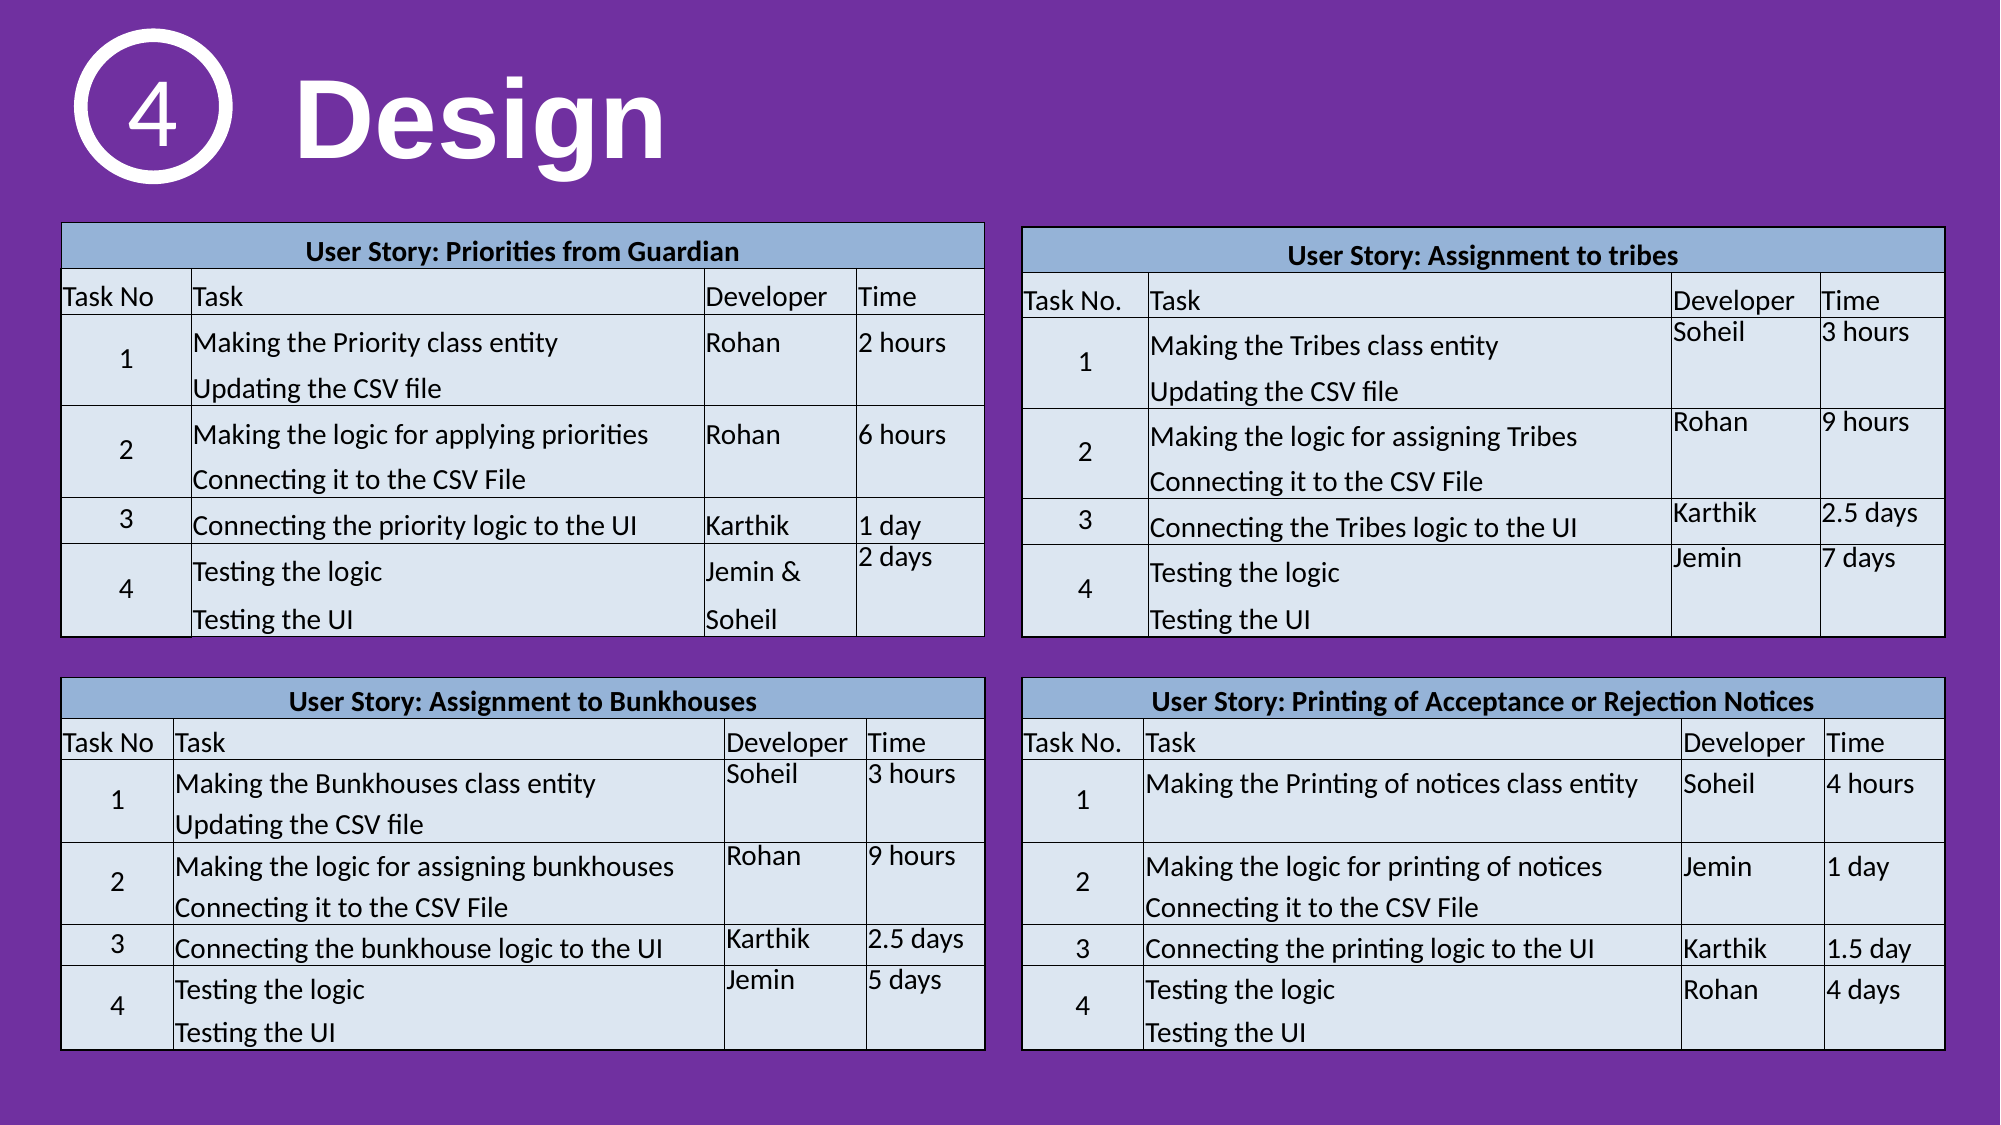

4
Design
| User Story: Priorities from Guardian |  |  |  |
| --- | --- | --- | --- |
| Task No | Task | Developer | Time |
| 1 | Making the Priority class entity | Rohan | 2 hours |
|  | Updating the CSV file |  |  |
| 2 | Making the logic for applying priorities | Rohan | 6 hours |
|  | Connecting it to the CSV File |  |  |
| 3 | Connecting the priority logic to the UI | Karthik | 1 day |
| 4 | Testing the logic | Jemin & | 2 days |
|  | Testing the UI | Soheil |  |
| User Story: Assignment to tribes |  |  |  |
| --- | --- | --- | --- |
| Task No. | Task | Developer | Time |
| 1 | Making the Tribes class entity | Soheil | 3 hours |
|  | Updating the CSV file |  |  |
| 2 | Making the logic for assigning Tribes | Rohan | 9 hours |
|  | Connecting it to the CSV File |  |  |
| 3 | Connecting the Tribes logic to the UI | Karthik | 2.5 days |
| 4 | Testing the logic | Jemin | 7 days |
|  | Testing the UI |  |  |
| User Story: Assignment to Bunkhouses |  |  |  |
| --- | --- | --- | --- |
| Task No | Task | Developer | Time |
| 1 | Making the Bunkhouses class entity | Soheil | 3 hours |
|  | Updating the CSV file |  |  |
| 2 | Making the logic for assigning bunkhouses | Rohan | 9 hours |
|  | Connecting it to the CSV File |  |  |
| 3 | Connecting the bunkhouse logic to the UI | Karthik | 2.5 days |
| 4 | Testing the logic | Jemin | 5 days |
|  | Testing the UI |  |  |
| User Story: Printing of Acceptance or Rejection Notices |  |  |  |
| --- | --- | --- | --- |
| Task No. | Task | Developer | Time |
| 1 | Making the Printing of notices class entity | Soheil | 4 hours |
|  |  |  |  |
| 2 | Making the logic for printing of notices | Jemin | 1 day |
|  | Connecting it to the CSV File |  |  |
| 3 | Connecting the printing logic to the UI | Karthik | 1.5 day |
| 4 | Testing the logic | Rohan | 4 days |
|  | Testing the UI |  |  |